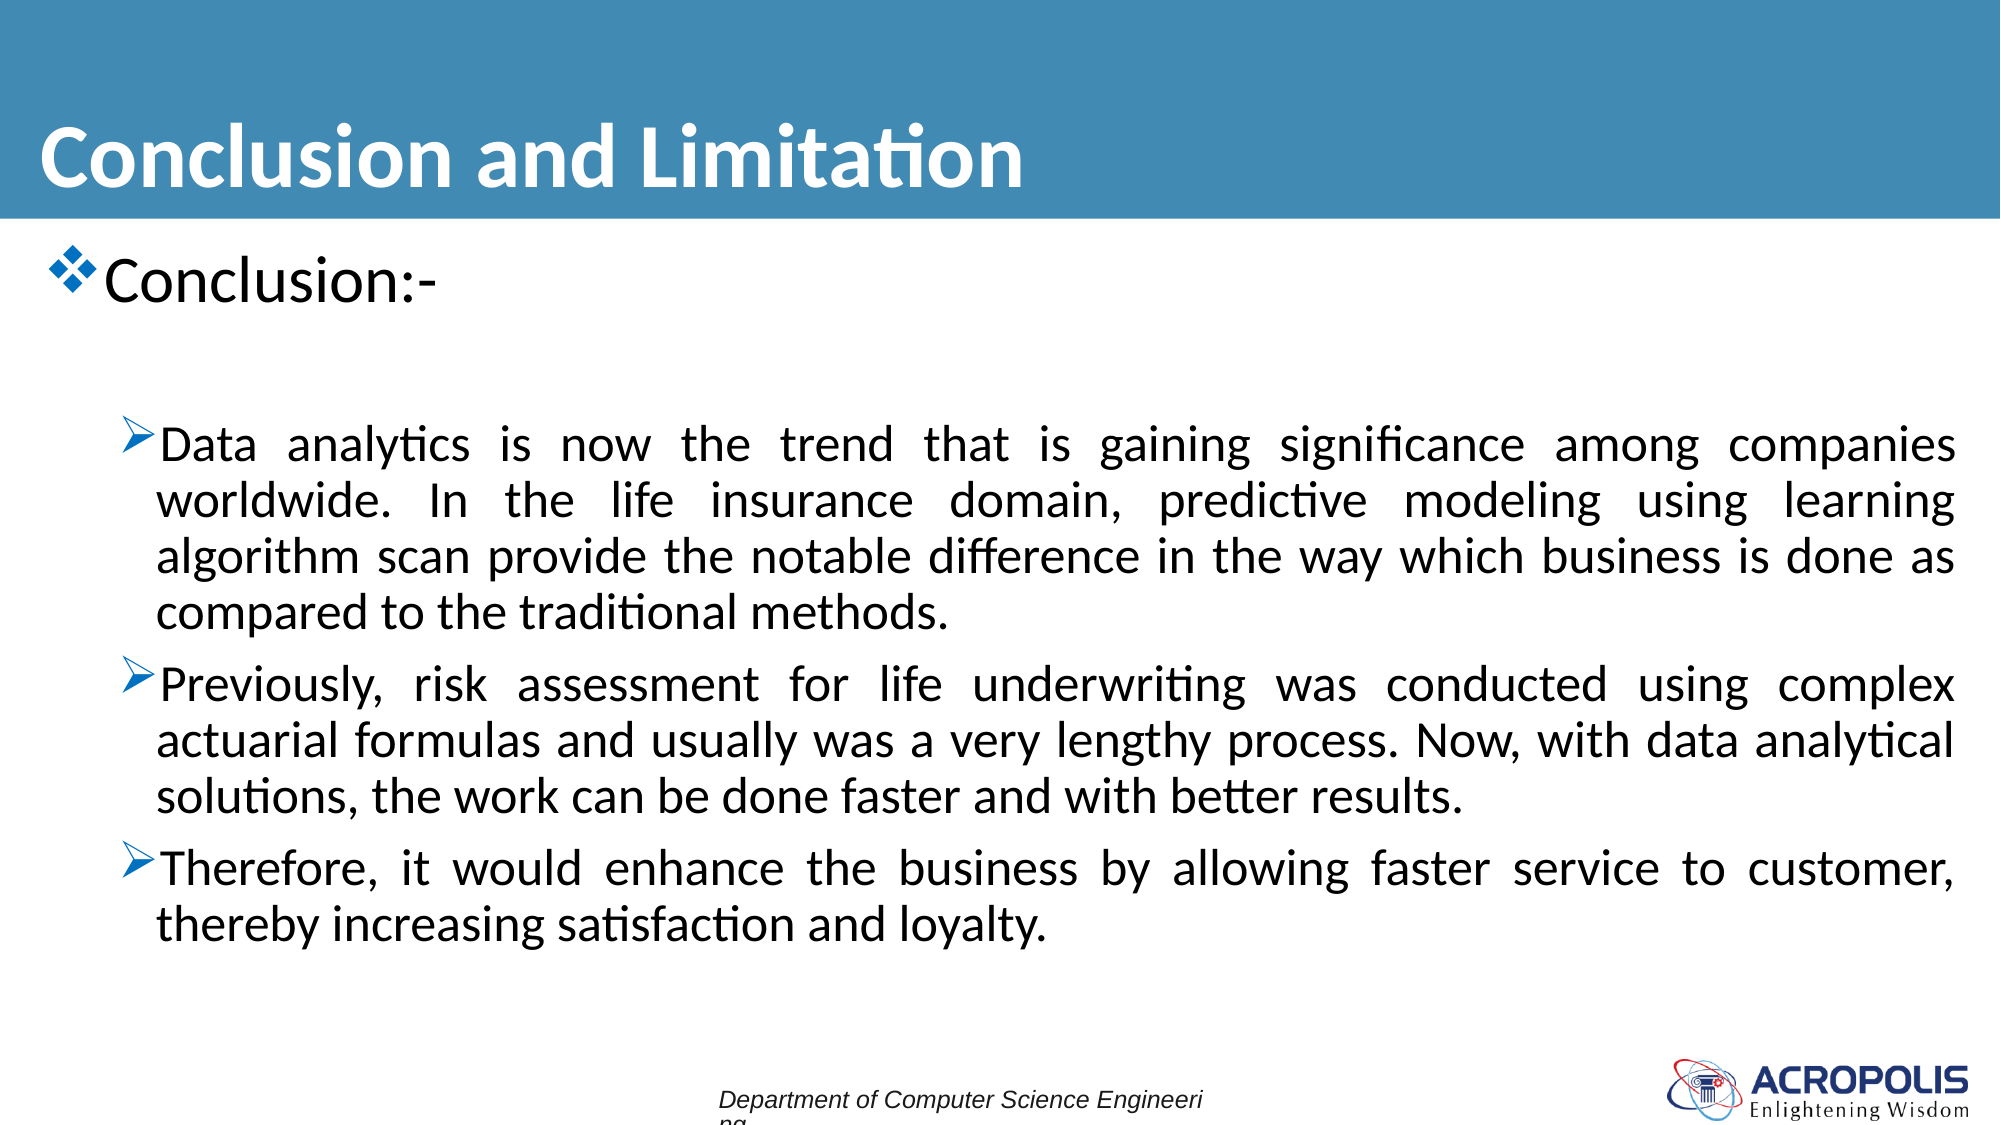

# Conclusion and Limitation
Conclusion:-

Data analytics is now the trend that is gaining signiﬁcance among companies worldwide. In the life insurance domain, predictive modeling using learning algorithm scan provide the notable difference in the way which business is done as compared to the traditional methods.
Previously, risk assessment for life underwriting was conducted using complex actuarial formulas and usually was a very lengthy process. Now, with data analytical solutions, the work can be done faster and with better results.
Therefore, it would enhance the business by allowing faster service to customer, thereby increasing satisfaction and loyalty.

Department of Computer Science Engineering
36